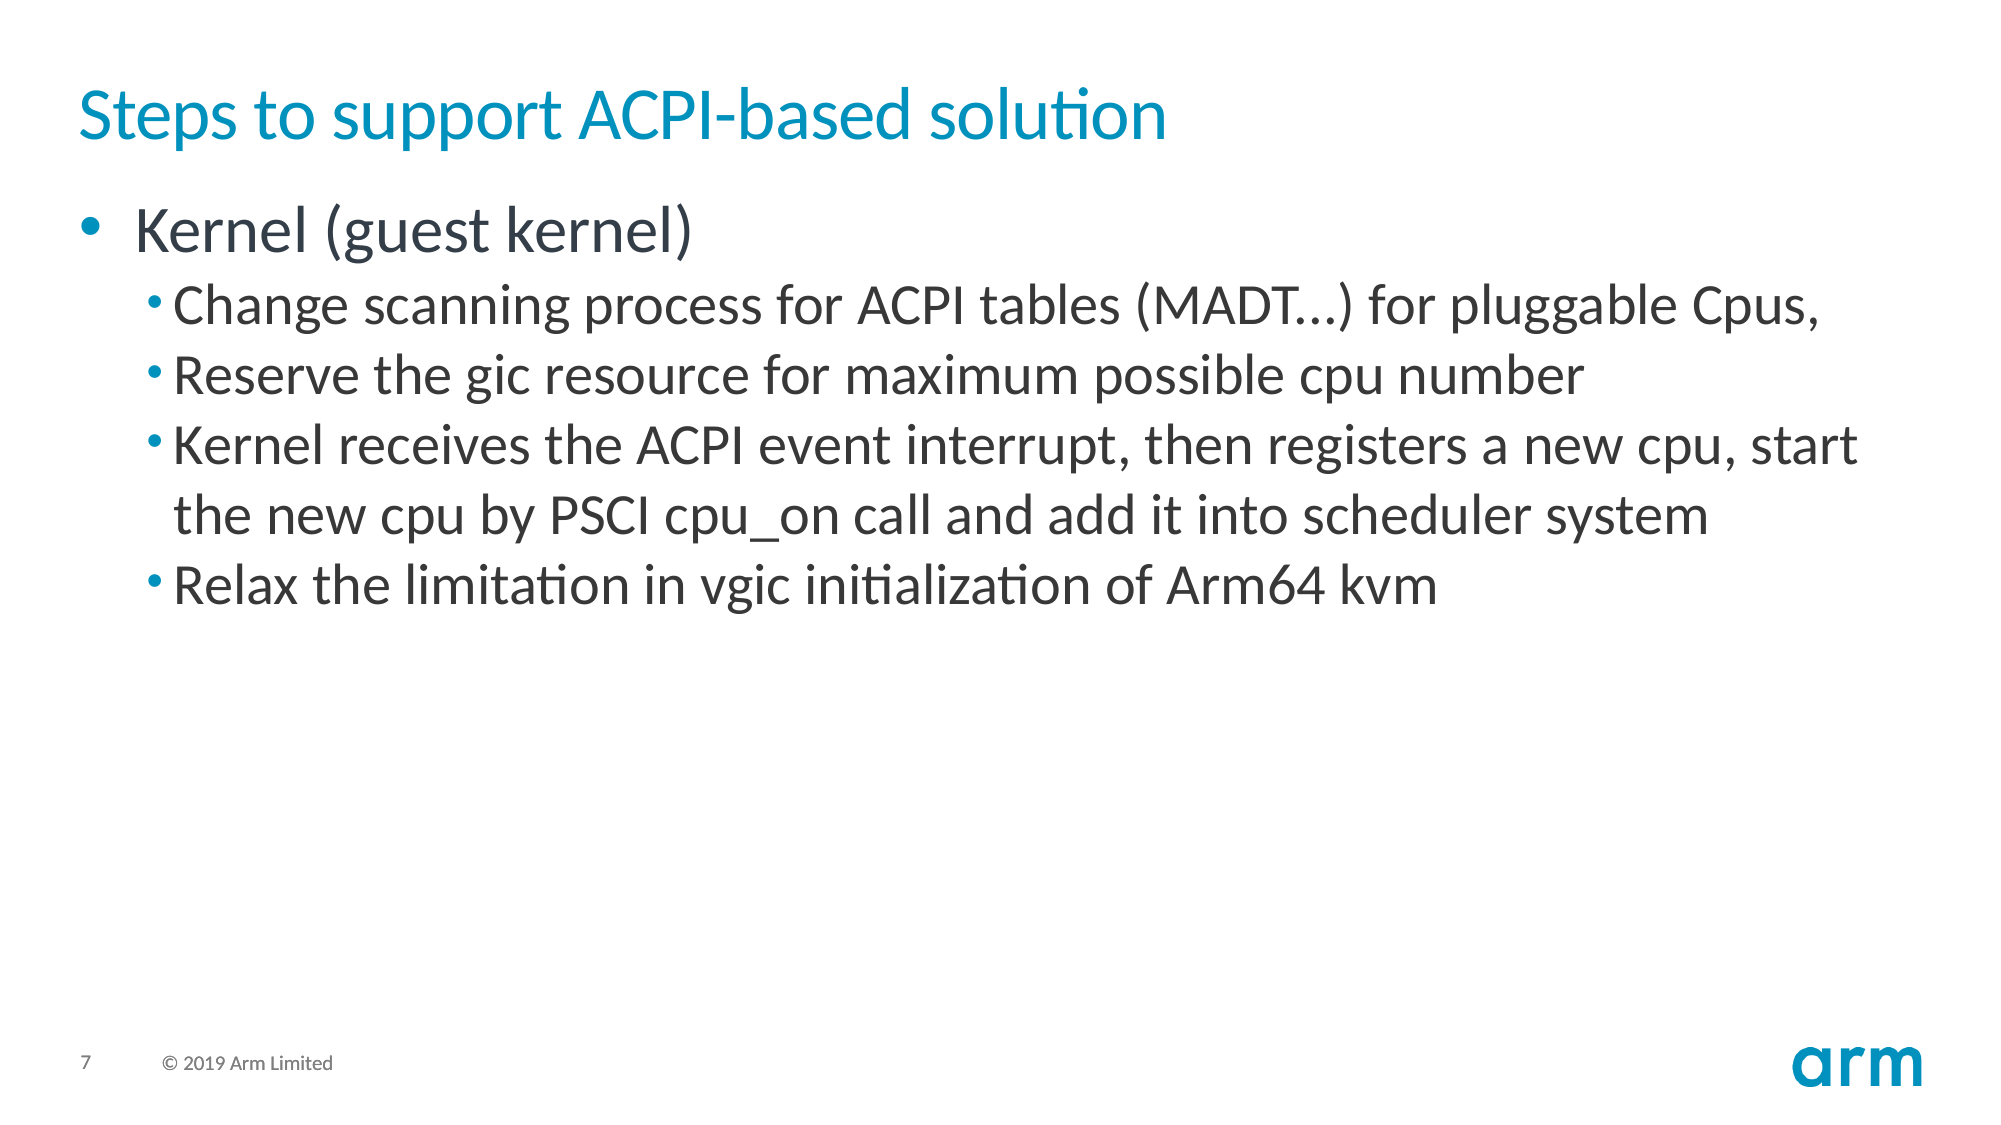

7
# Steps to support ACPI-based solution
Kernel (guest kernel)
Change scanning process for ACPI tables (MADT...) for pluggable Cpus,
Reserve the gic resource for maximum possible cpu number
Kernel receives the ACPI event interrupt, then registers a new cpu, start the new cpu by PSCI cpu_on call and add it into scheduler system
Relax the limitation in vgic initialization of Arm64 kvm